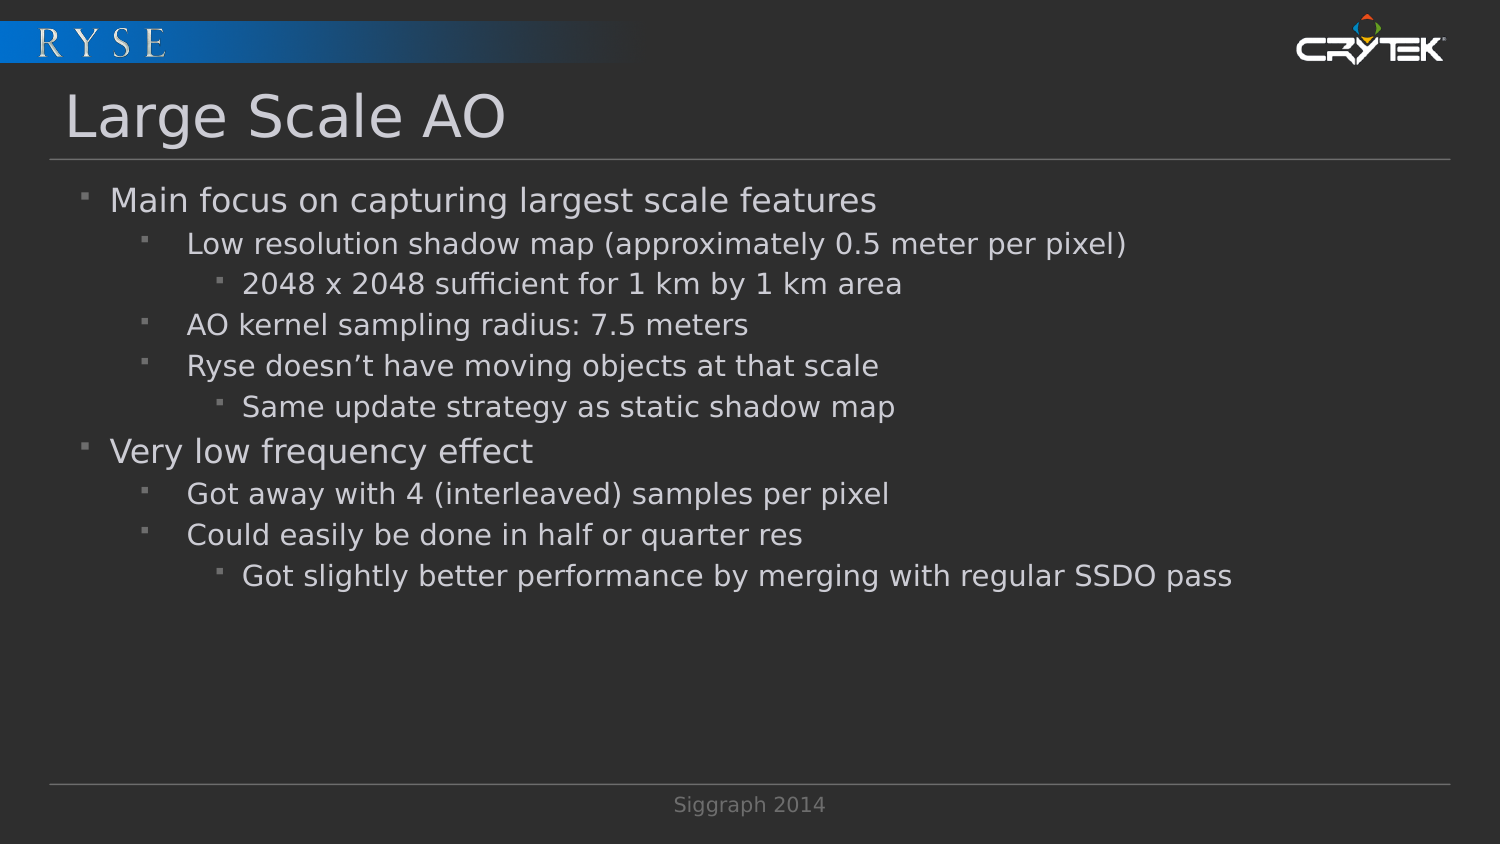

# Large Scale AO
Main focus on capturing largest scale features
Low resolution shadow map (approximately 0.5 meter per pixel)
2048 x 2048 sufficient for 1 km by 1 km area
AO kernel sampling radius: 7.5 meters
Ryse doesn’t have moving objects at that scale
Same update strategy as static shadow map
Very low frequency effect
Got away with 4 (interleaved) samples per pixel
Could easily be done in half or quarter res
Got slightly better performance by merging with regular SSDO pass